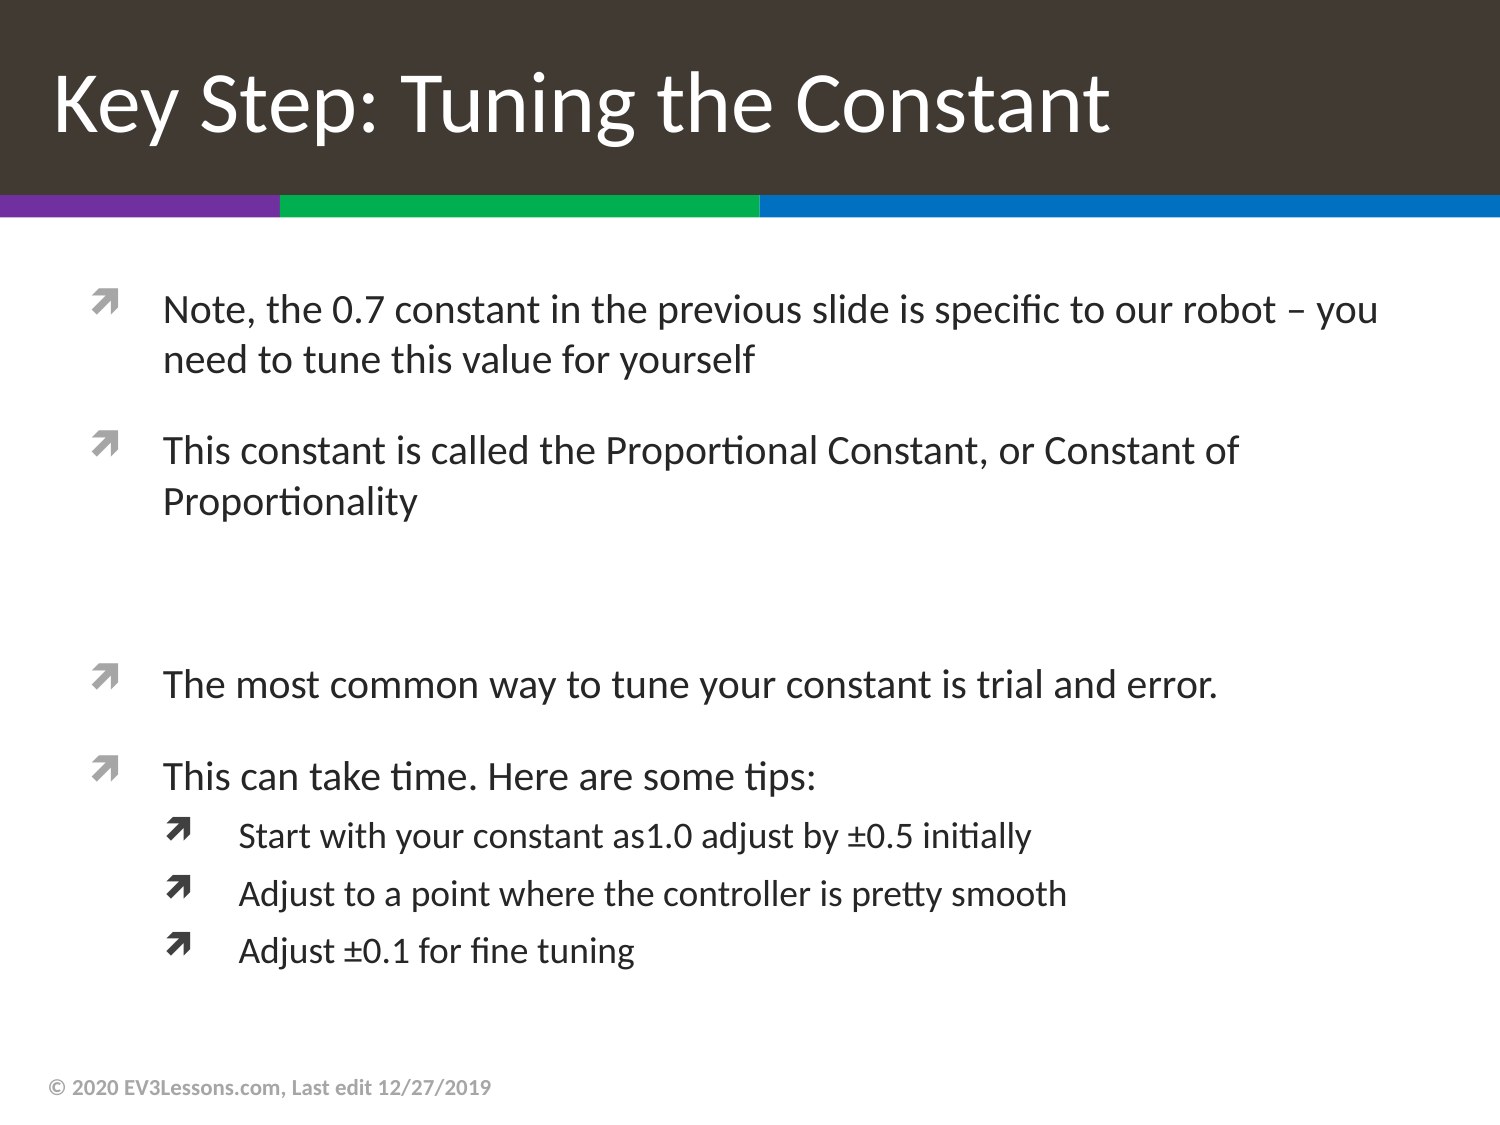

# Key Step: Tuning the Constant
Note, the 0.7 constant in the previous slide is specific to our robot – you need to tune this value for yourself
This constant is called the Proportional Constant, or Constant of Proportionality

The most common way to tune your constant is trial and error.
This can take time. Here are some tips:
Start with your constant as1.0 adjust by ±0.5 initially
Adjust to a point where the controller is pretty smooth
Adjust ±0.1 for fine tuning
© 2020 EV3Lessons.com, Last edit 12/27/2019